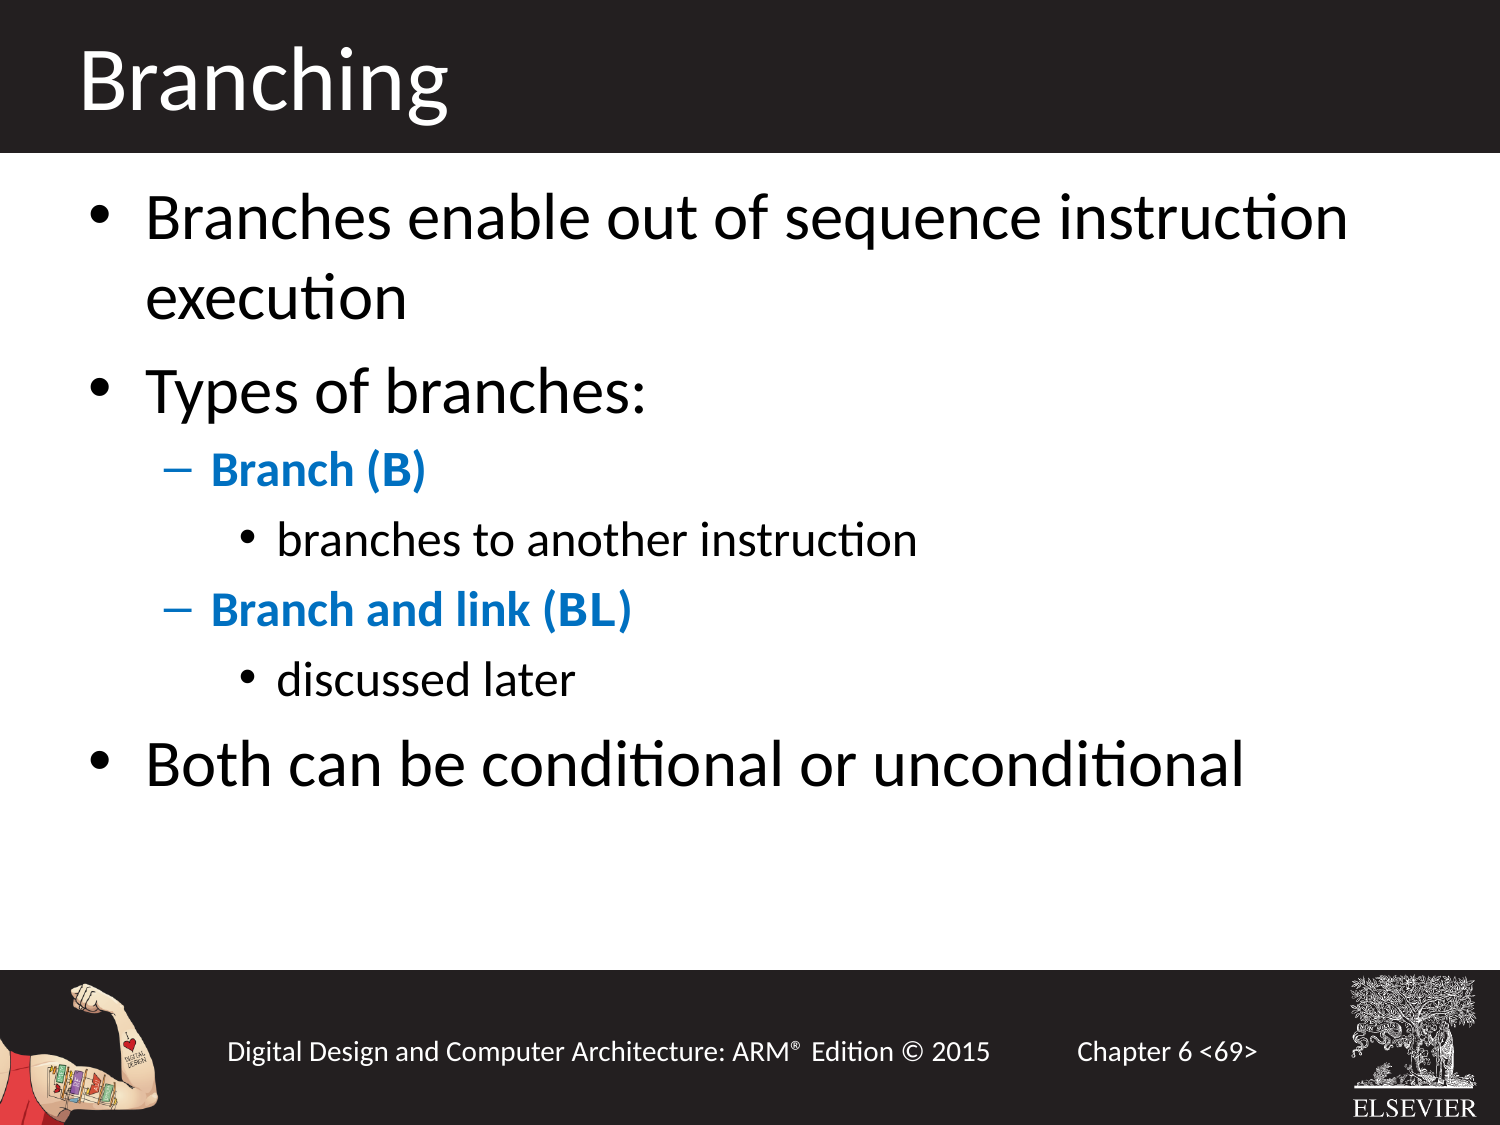

Branching
Branches enable out of sequence instruction execution
Types of branches:
Branch (B)
branches to another instruction
Branch and link (BL)
discussed later
Both can be conditional or unconditional